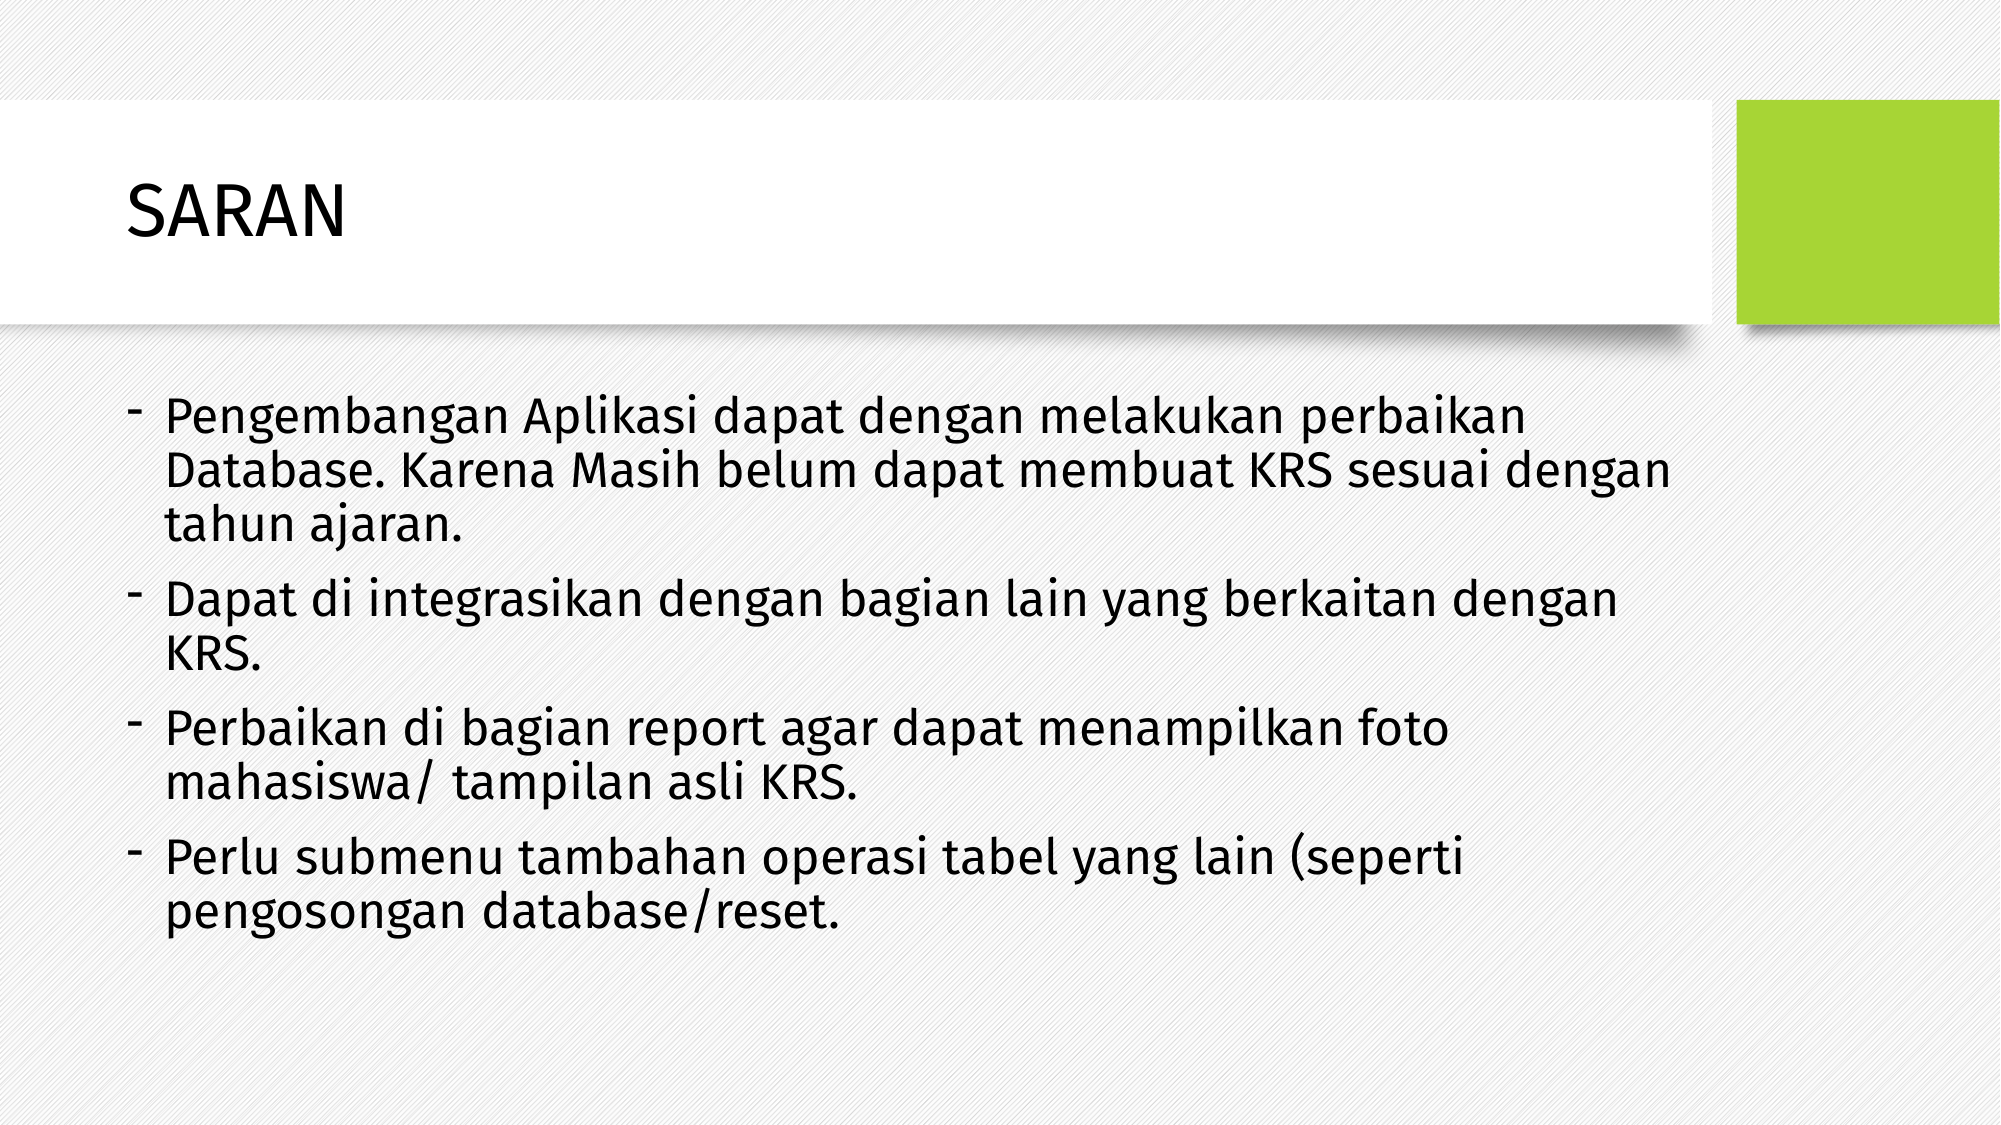

# SARAN
Pengembangan Aplikasi dapat dengan melakukan perbaikan Database. Karena Masih belum dapat membuat KRS sesuai dengan tahun ajaran.
Dapat di integrasikan dengan bagian lain yang berkaitan dengan KRS.
Perbaikan di bagian report agar dapat menampilkan foto mahasiswa/ tampilan asli KRS.
Perlu submenu tambahan operasi tabel yang lain (seperti pengosongan database/reset.